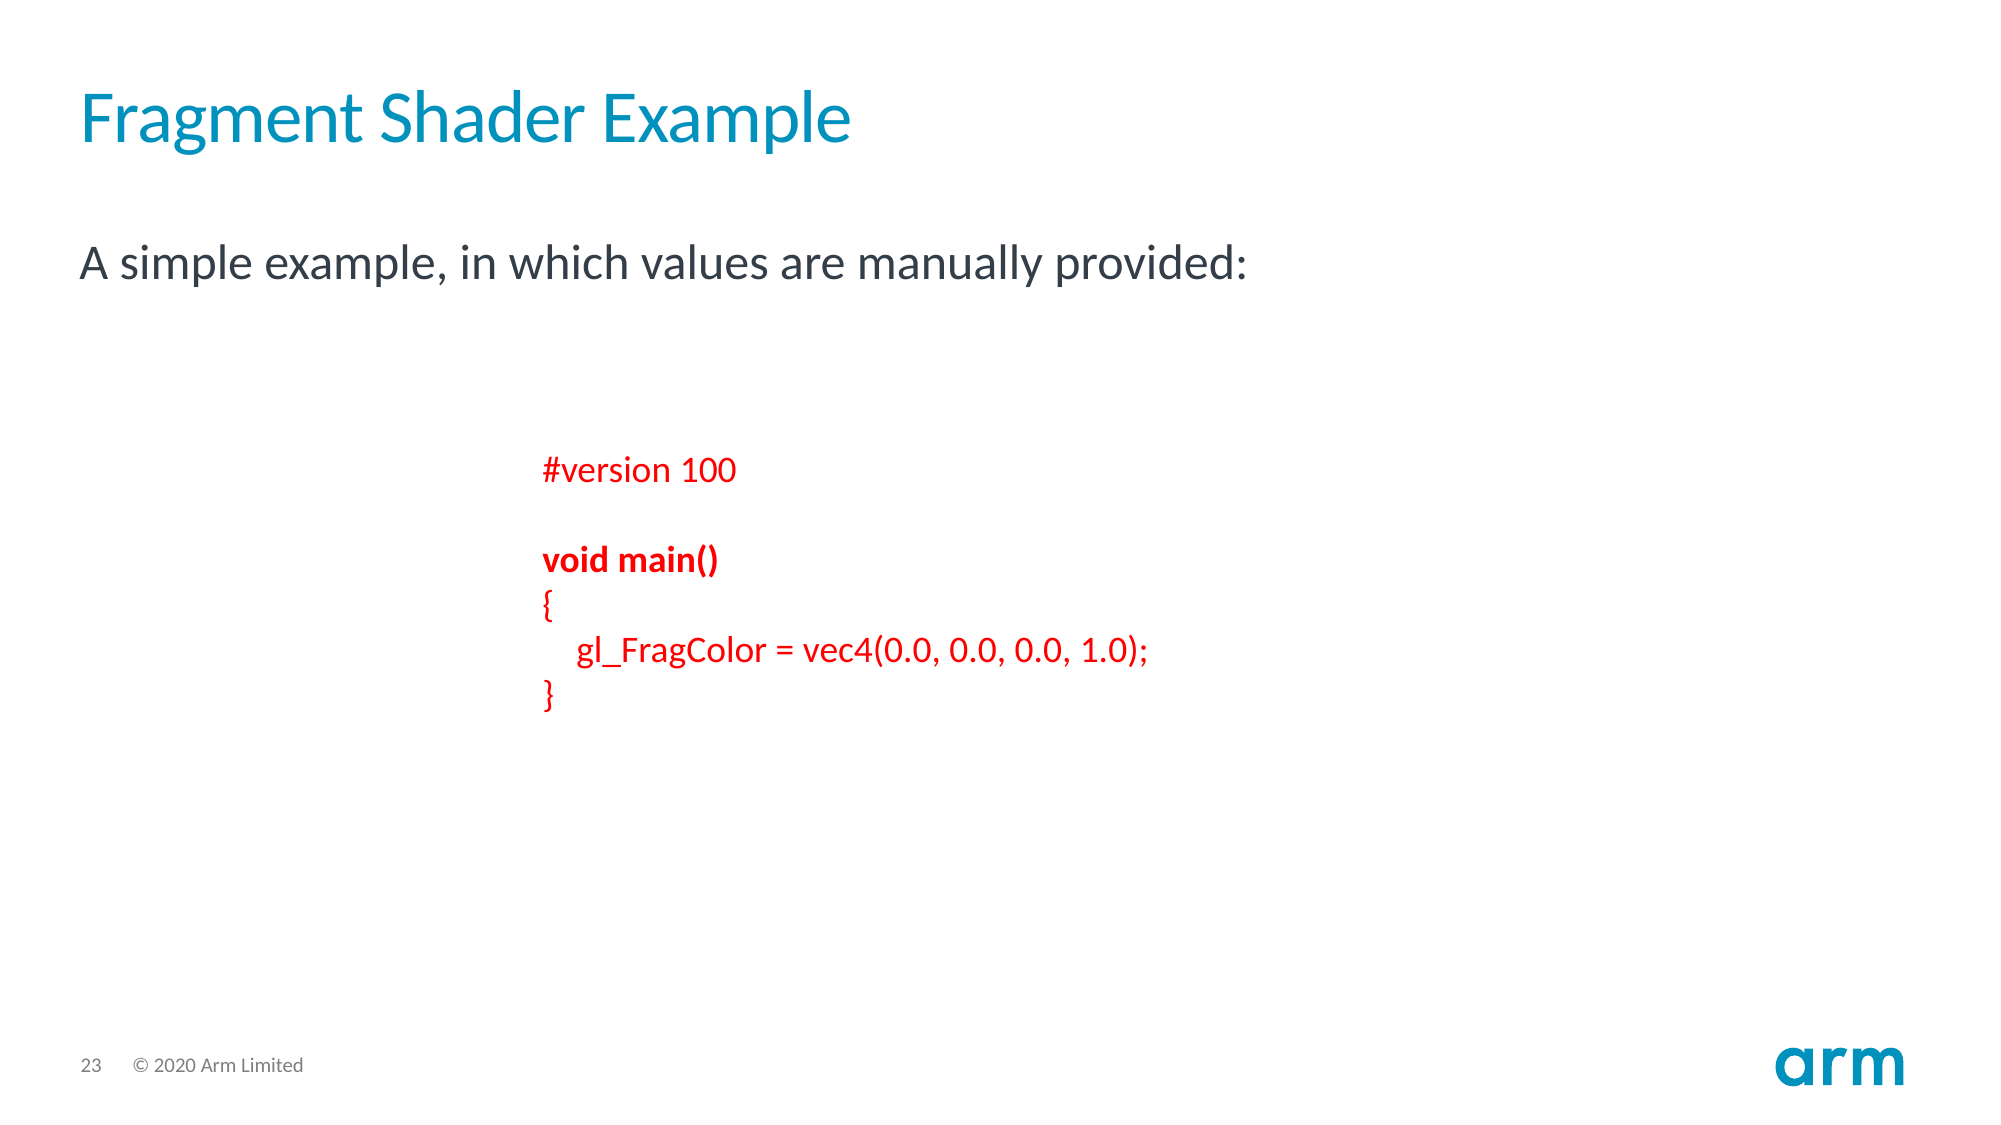

# Fragment Shader Example
A simple example, in which values are manually provided:

#version 100

void main()
{
    gl_FragColor = vec4(0.0, 0.0, 0.0, 1.0);
}